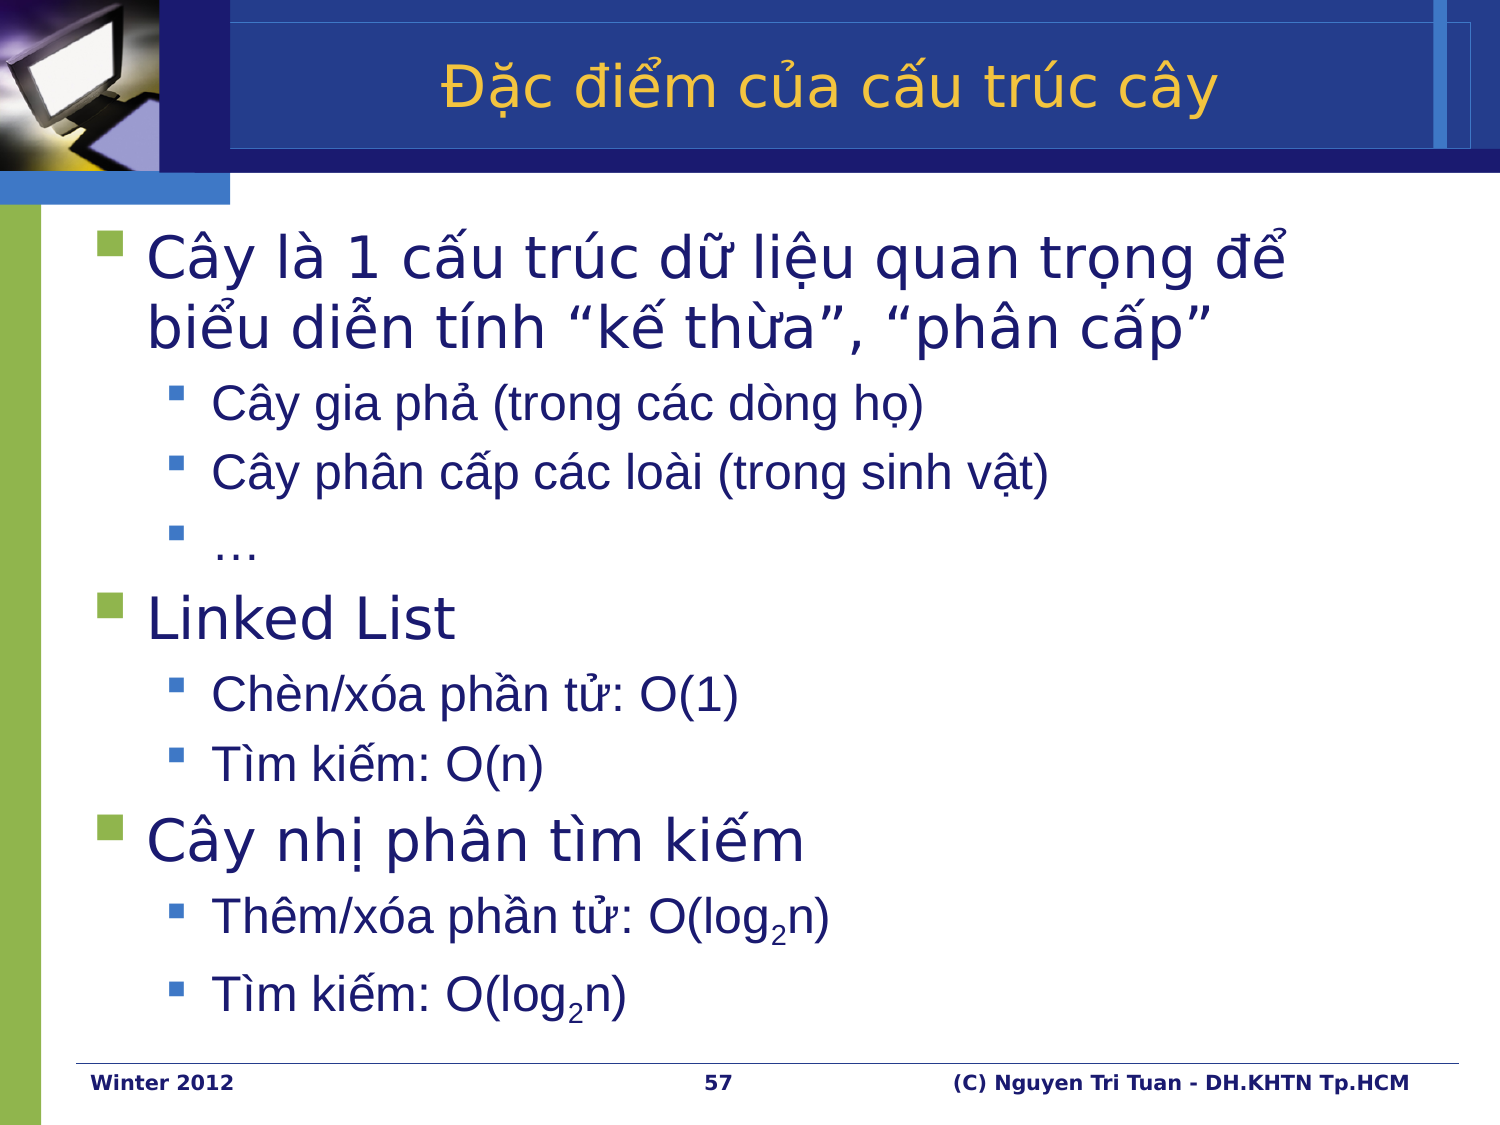

# Đặc điểm của cấu trúc cây
Cây là 1 cấu trúc dữ liệu quan trọng để biểu diễn tính “kế thừa”, “phân cấp”
Cây gia phả (trong các dòng họ)
Cây phân cấp các loài (trong sinh vật)
…
Linked List
Chèn/xóa phần tử: O(1)
Tìm kiếm: O(n)
Cây nhị phân tìm kiếm
Thêm/xóa phần tử: O(log2n)
Tìm kiếm: O(log2n)
Winter 2012
57
(C) Nguyen Tri Tuan - DH.KHTN Tp.HCM